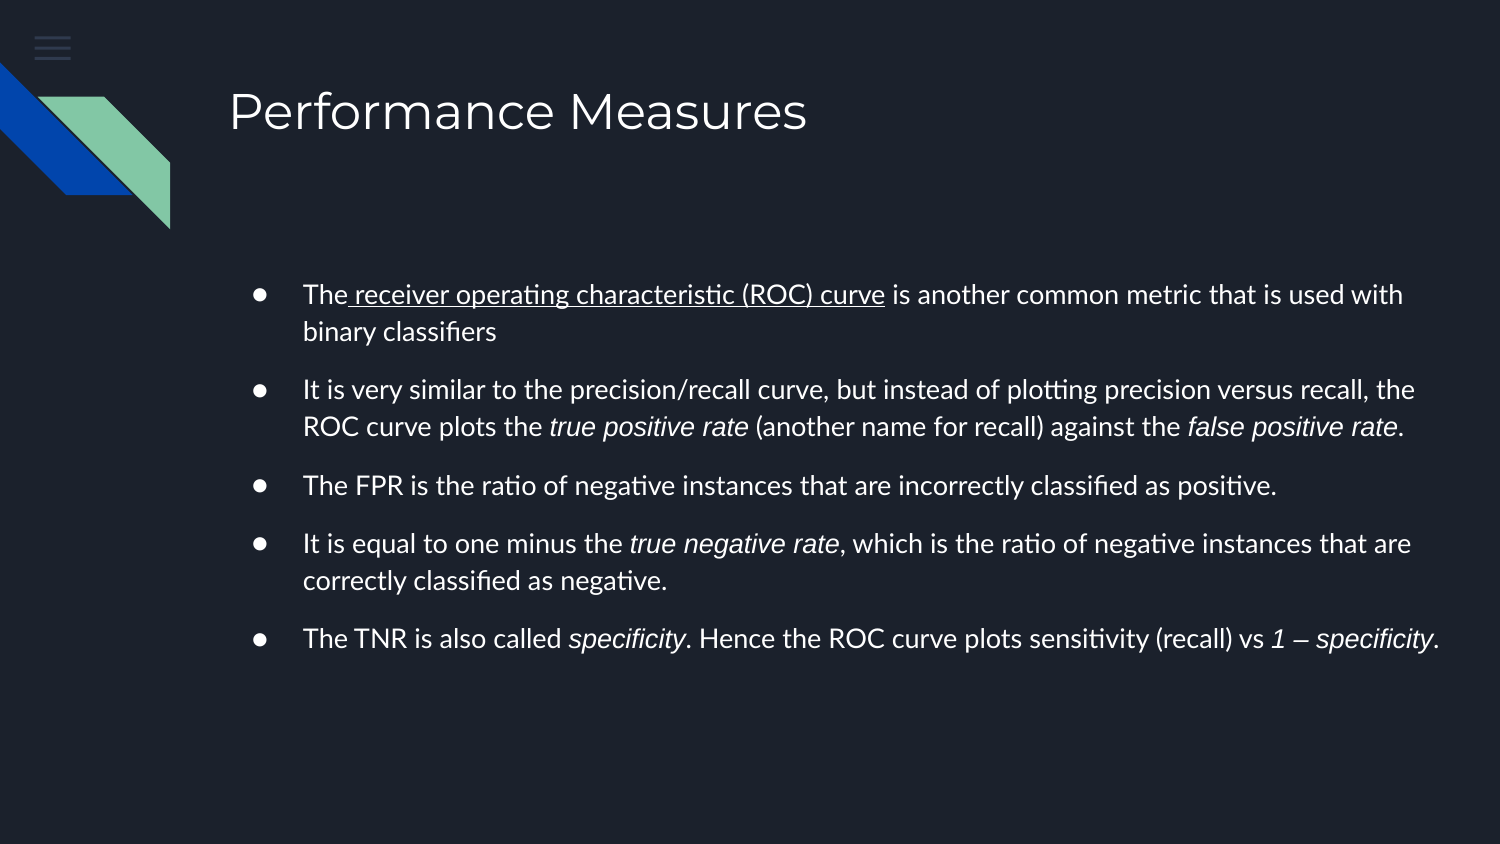

# Performance Measures
The receiver operating characteristic (ROC) curve is another common metric that is used with binary classifiers
It is very similar to the precision/recall curve, but instead of plotting precision versus recall, the ROC curve plots the true positive rate (another name for recall) against the false positive rate.
The FPR is the ratio of negative instances that are incorrectly classified as positive.
It is equal to one minus the true negative rate, which is the ratio of negative instances that are correctly classified as negative.
The TNR is also called specificity. Hence the ROC curve plots sensitivity (recall) vs 1 – specificity.